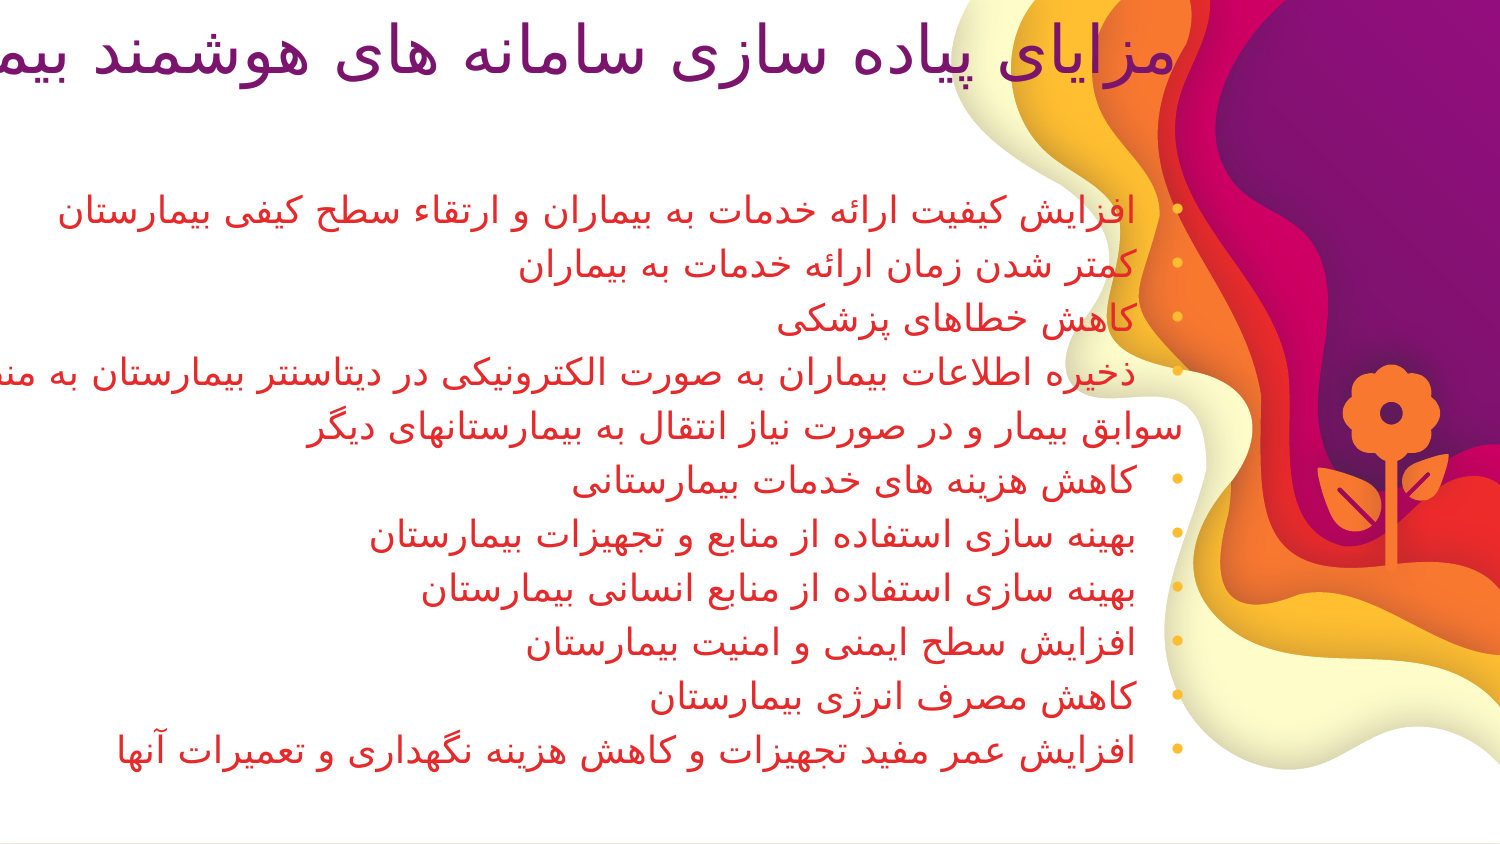

مزایای پیاده سازی سامانه های هوشمند بیمارستانی
افزایش کیفیت ارائه خدمات به بیماران و ارتقاء سطح کیفی بیمارستان
کمتر شدن زمان ارائه خدمات به بیماران
کاهش خطاهای پزشکی
ذخیره اطلاعات بیماران به صورت الکترونیکی در دیتاسنتر بیمارستان به منظور نگهداری
سوابق بیمار و در صورت نیاز انتقال به بیمارستانهای دیگر
کاهش هزینه های خدمات بیمارستانی
بهینه سازی استفاده از منابع و تجهیزات بیمارستان
بهینه سازی استفاده از منابع انسانی بیمارستان
افزایش سطح ایمنی و امنیت بیمارستان
کاهش مصرف انرژی بیمارستان
افزایش عمر مفید تجهیزات و کاهش هزینه نگهداری و تعمیرات آنها